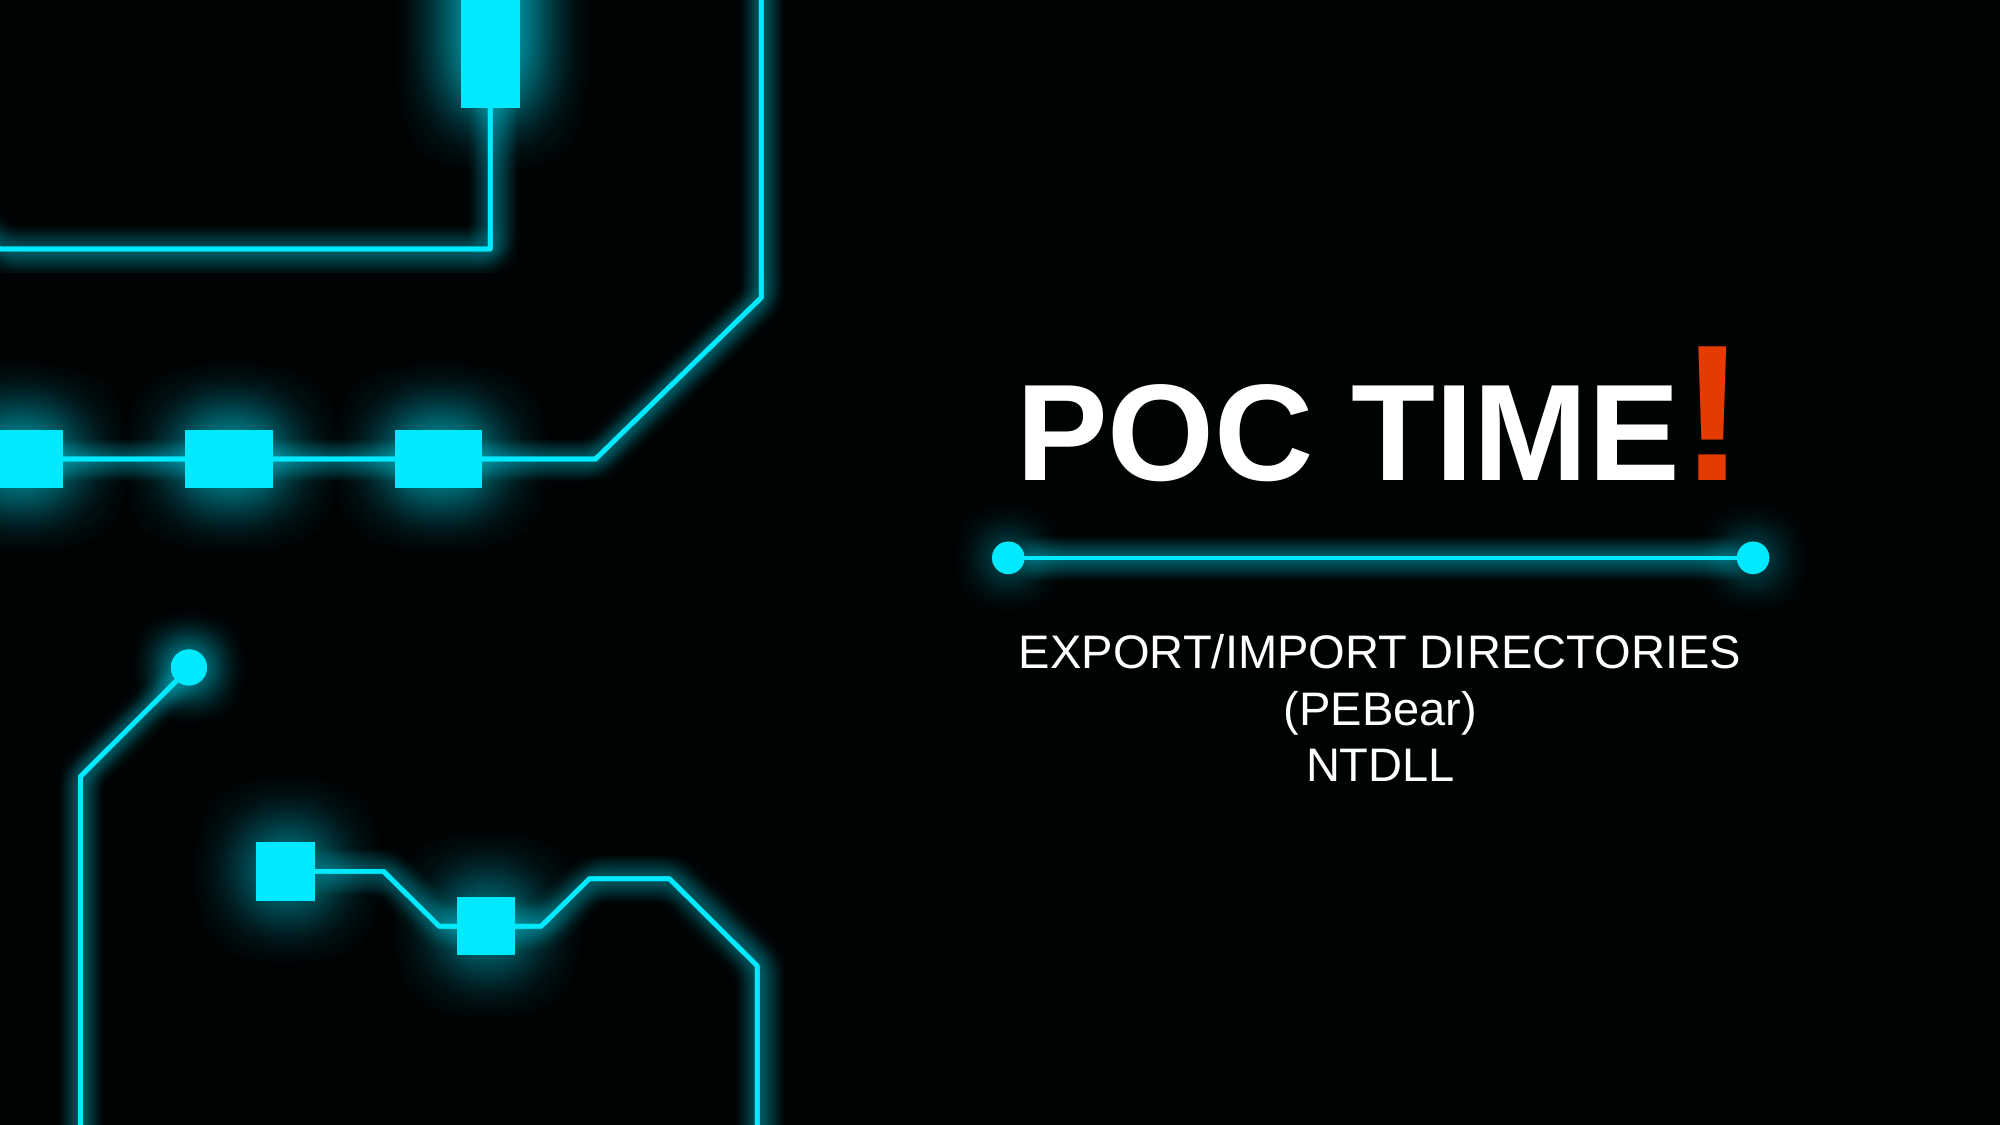

# POC TIME!

EXPORT/IMPORT DIRECTORIES (PEBear)
NTDLL